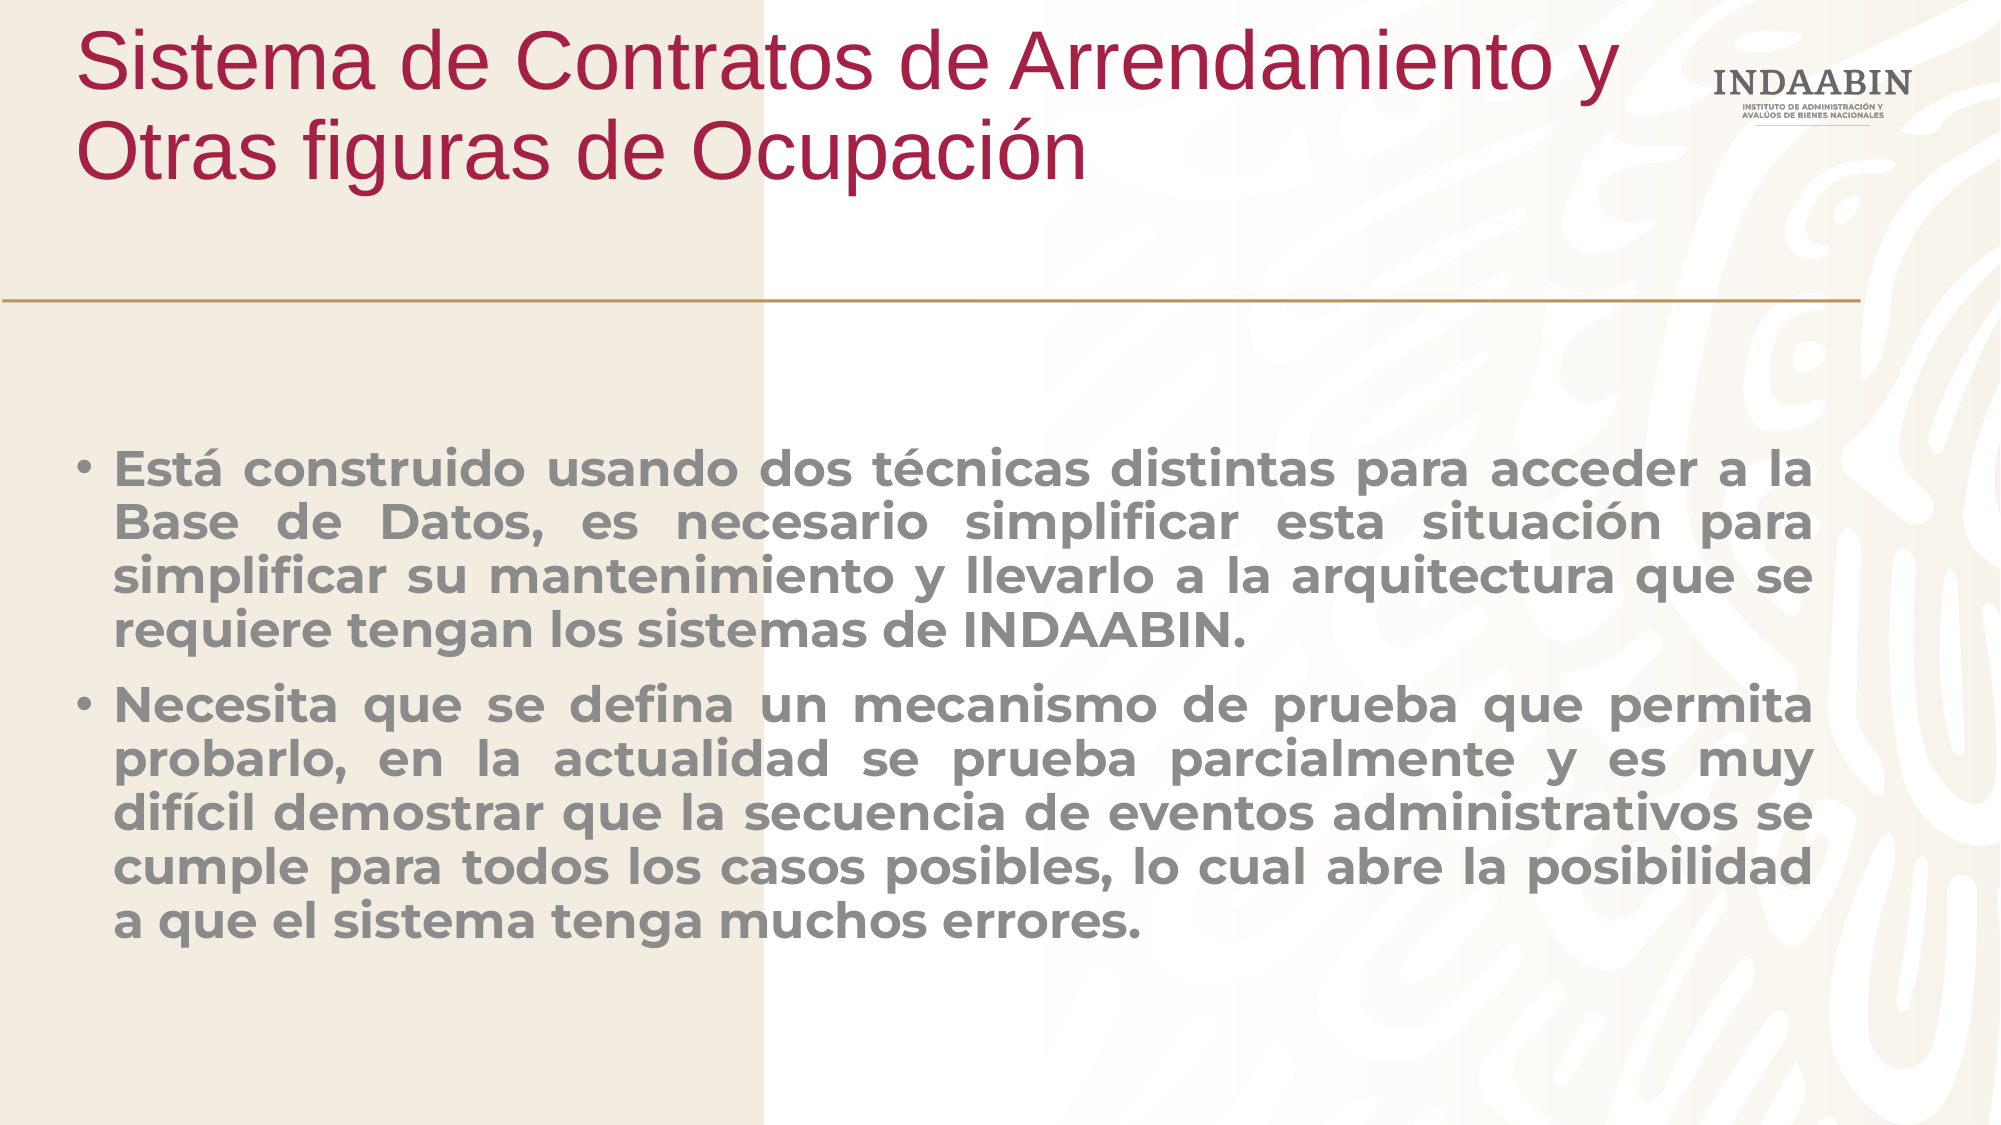

Sistema de Contratos de Arrendamiento y Otras figuras de Ocupación

Está construido usando dos técnicas distintas para acceder a la Base de Datos, es necesario simplificar esta situación para simplificar su mantenimiento y llevarlo a la arquitectura que se requiere tengan los sistemas de INDAABIN.
Necesita que se defina un mecanismo de prueba que permita probarlo, en la actualidad se prueba parcialmente y es muy difícil demostrar que la secuencia de eventos administrativos se cumple para todos los casos posibles, lo cual abre la posibilidad a que el sistema tenga muchos errores.